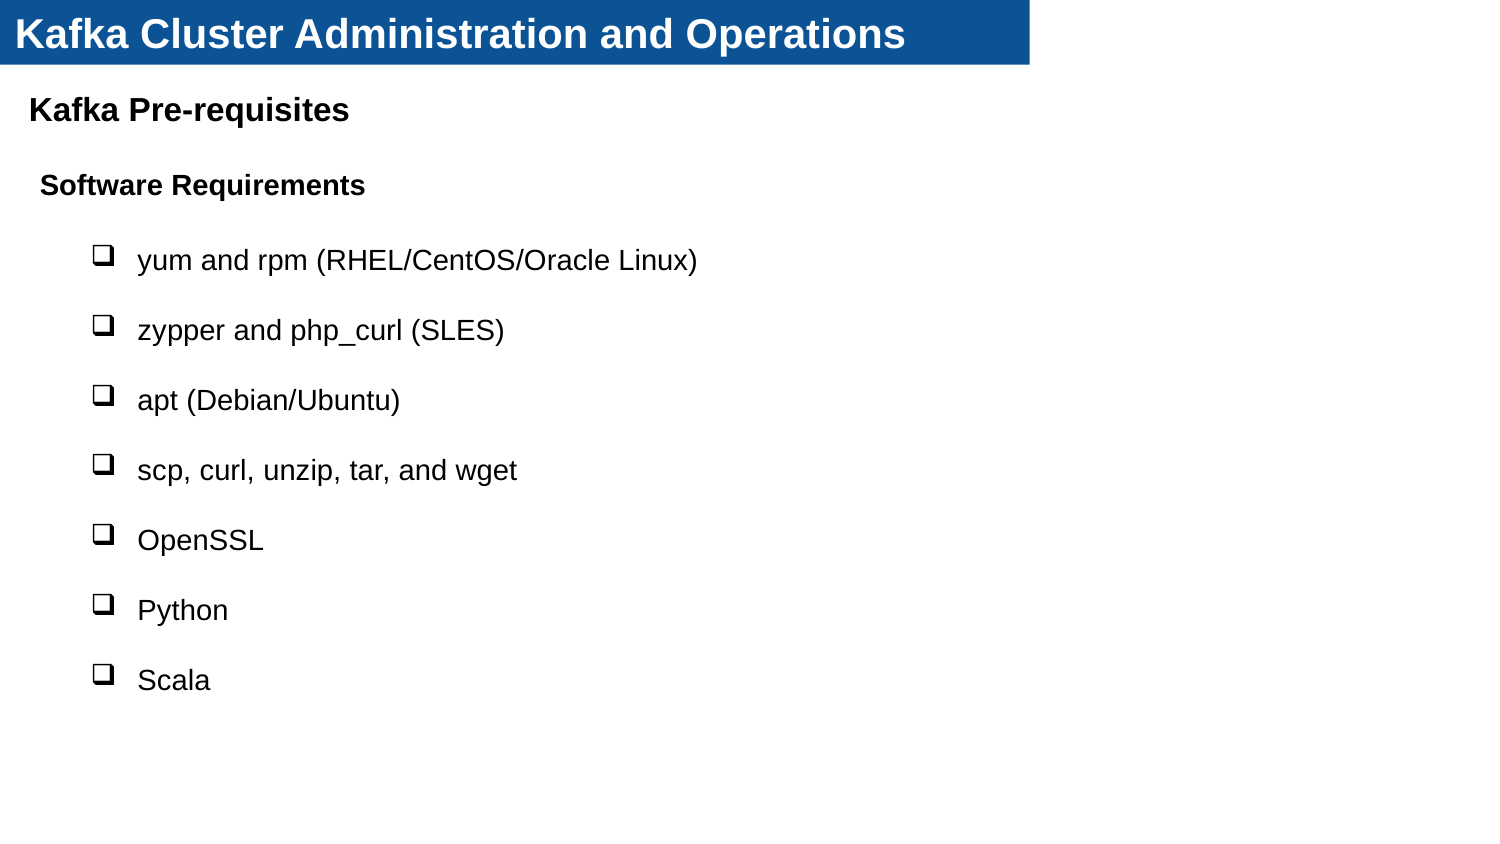

Kafka Cluster Administration and Operations

Kafka Pre-requisites
Software Requirements
yum and rpm (RHEL/CentOS/Oracle Linux)

zypper and php_curl (SLES)

apt (Debian/Ubuntu)

scp, curl, unzip, tar, and wget

OpenSSL

Python

Scala